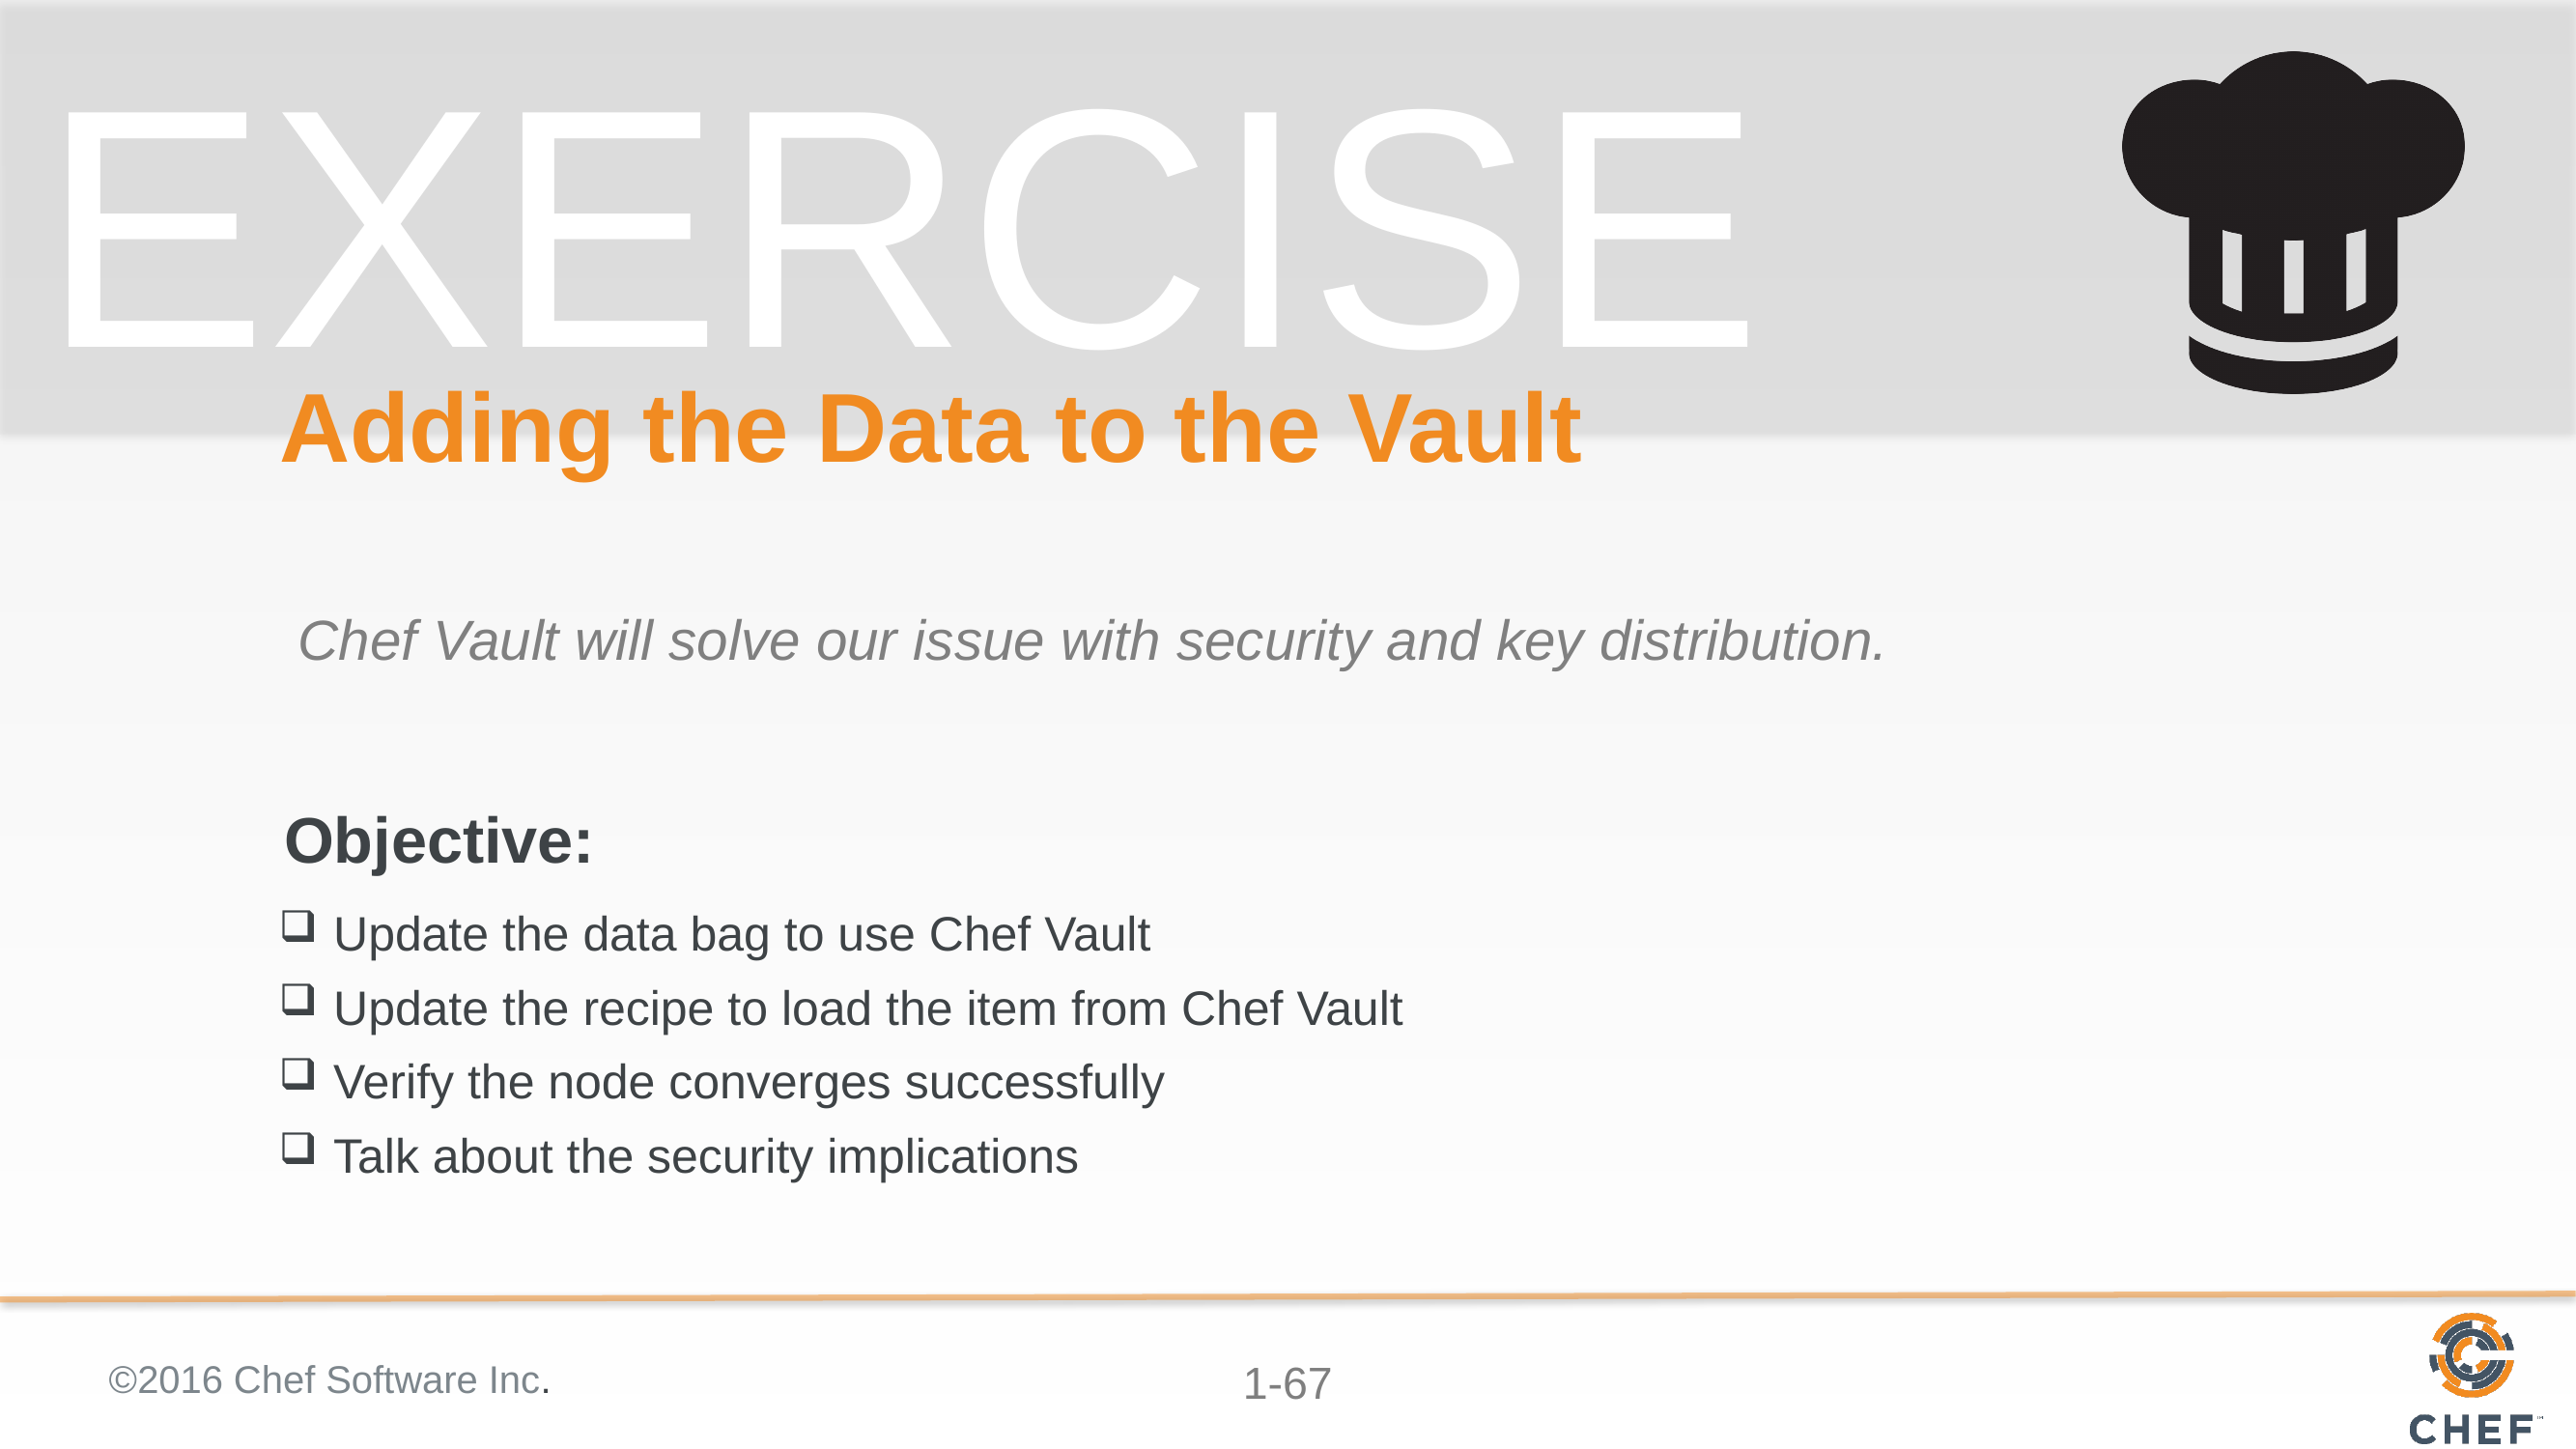

# Adding the Data to the Vault
Chef Vault will solve our issue with security and key distribution.
Update the data bag to use Chef Vault
Update the recipe to load the item from Chef Vault
Verify the node converges successfully
Talk about the security implications